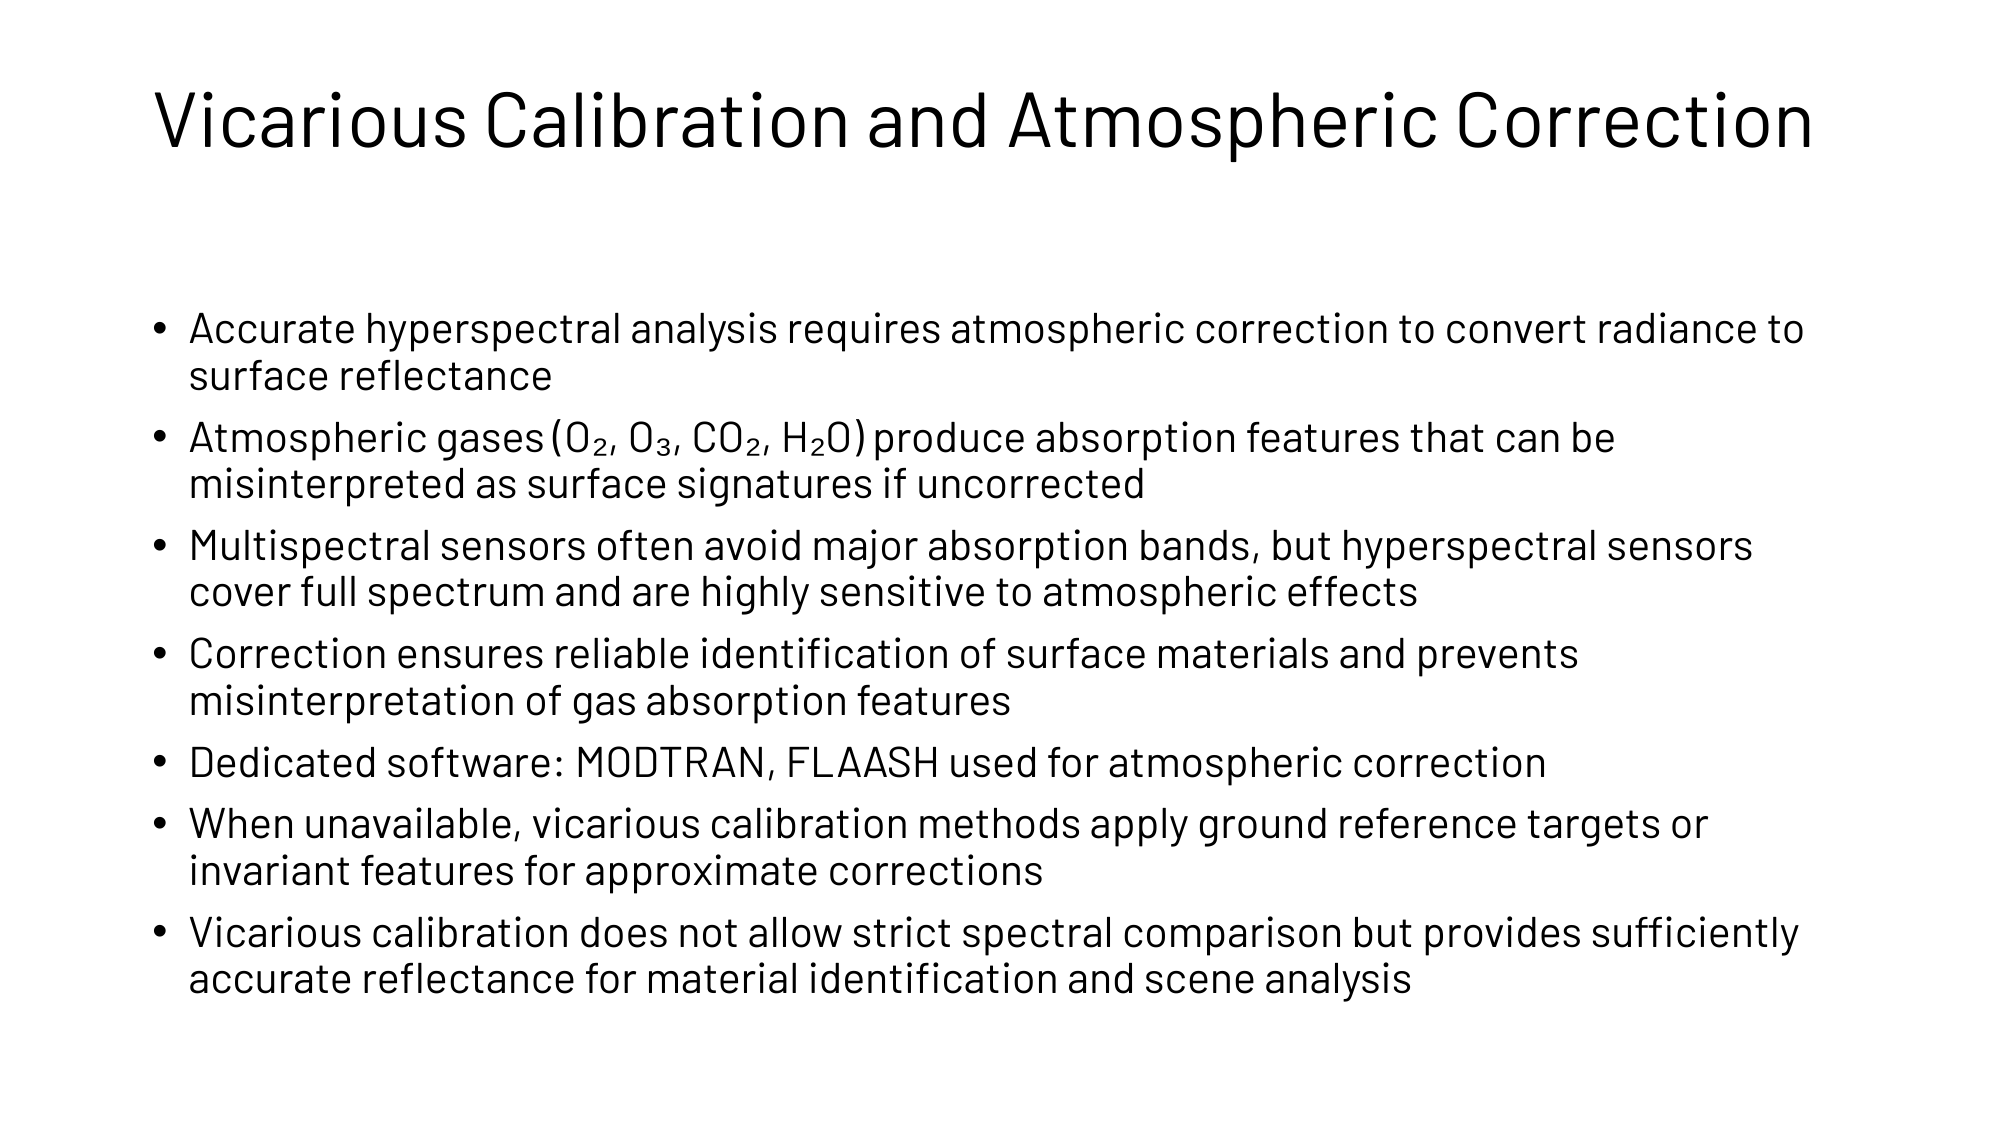

# Vicarious Calibration and Atmospheric Correction
Accurate hyperspectral analysis requires atmospheric correction to convert radiance to surface reflectance
Atmospheric gases (O₂, O₃, CO₂, H₂O) produce absorption features that can be misinterpreted as surface signatures if uncorrected
Multispectral sensors often avoid major absorption bands, but hyperspectral sensors cover full spectrum and are highly sensitive to atmospheric effects
Correction ensures reliable identification of surface materials and prevents misinterpretation of gas absorption features
Dedicated software: MODTRAN, FLAASH used for atmospheric correction
When unavailable, vicarious calibration methods apply ground reference targets or invariant features for approximate corrections
Vicarious calibration does not allow strict spectral comparison but provides sufficiently accurate reflectance for material identification and scene analysis